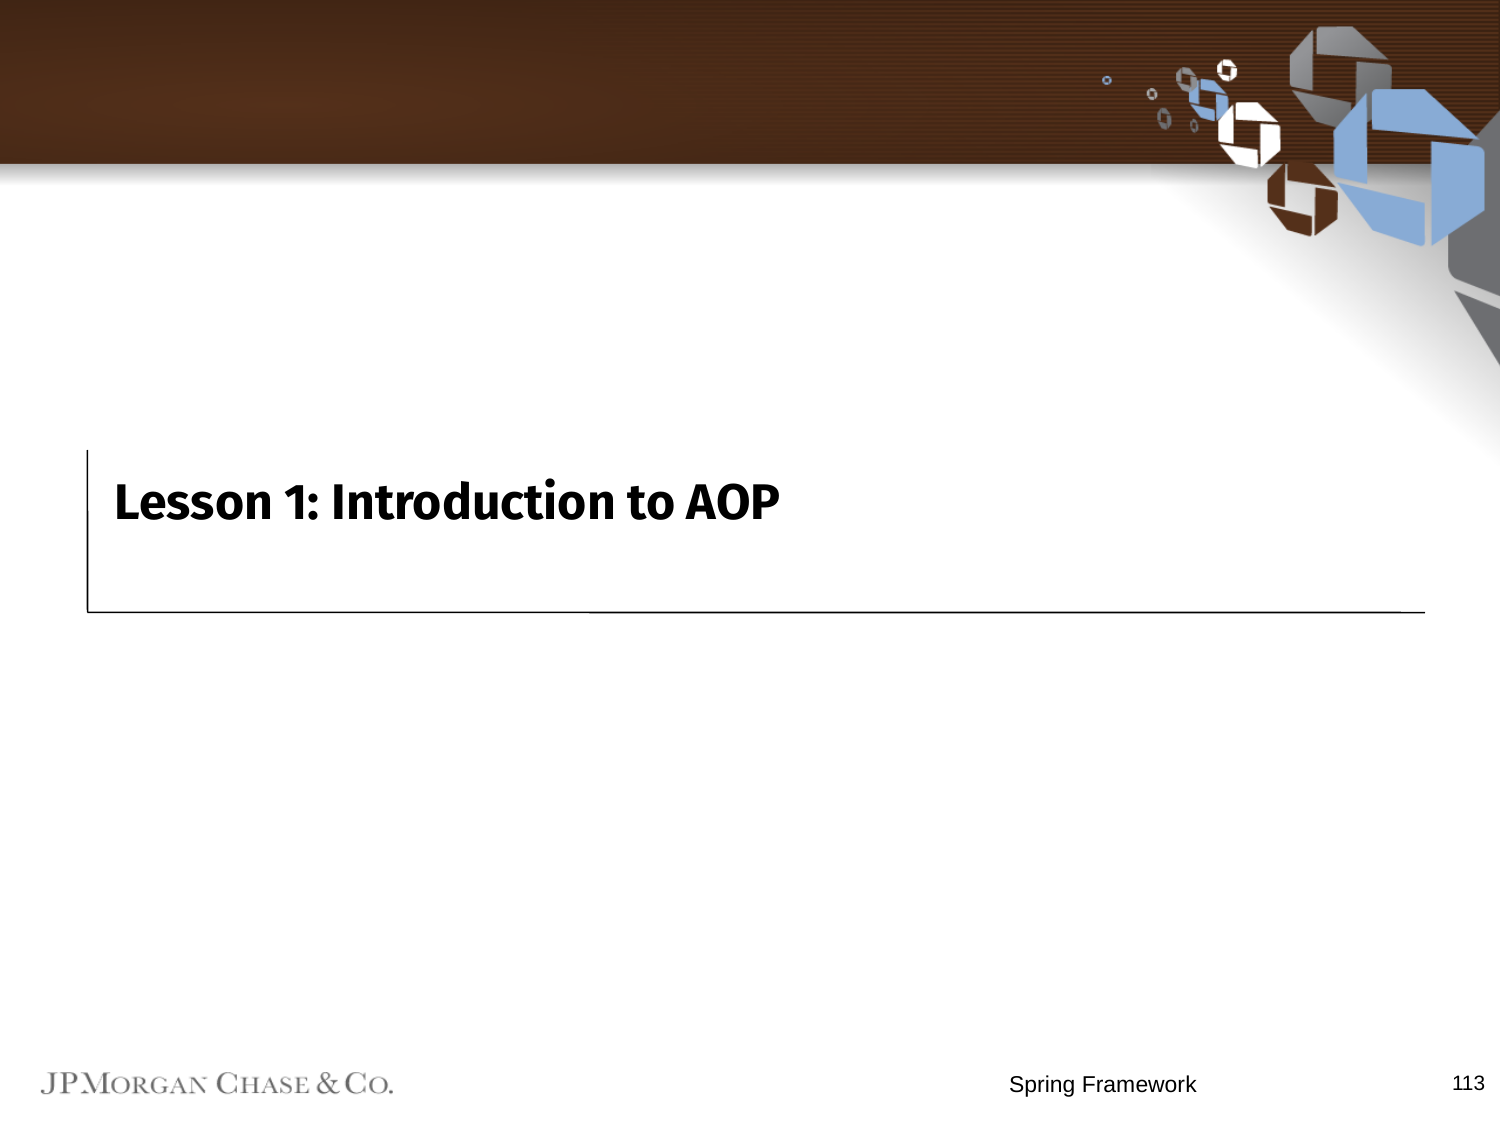

# Lesson 1: Introduction to AOP

Spring Framework
113